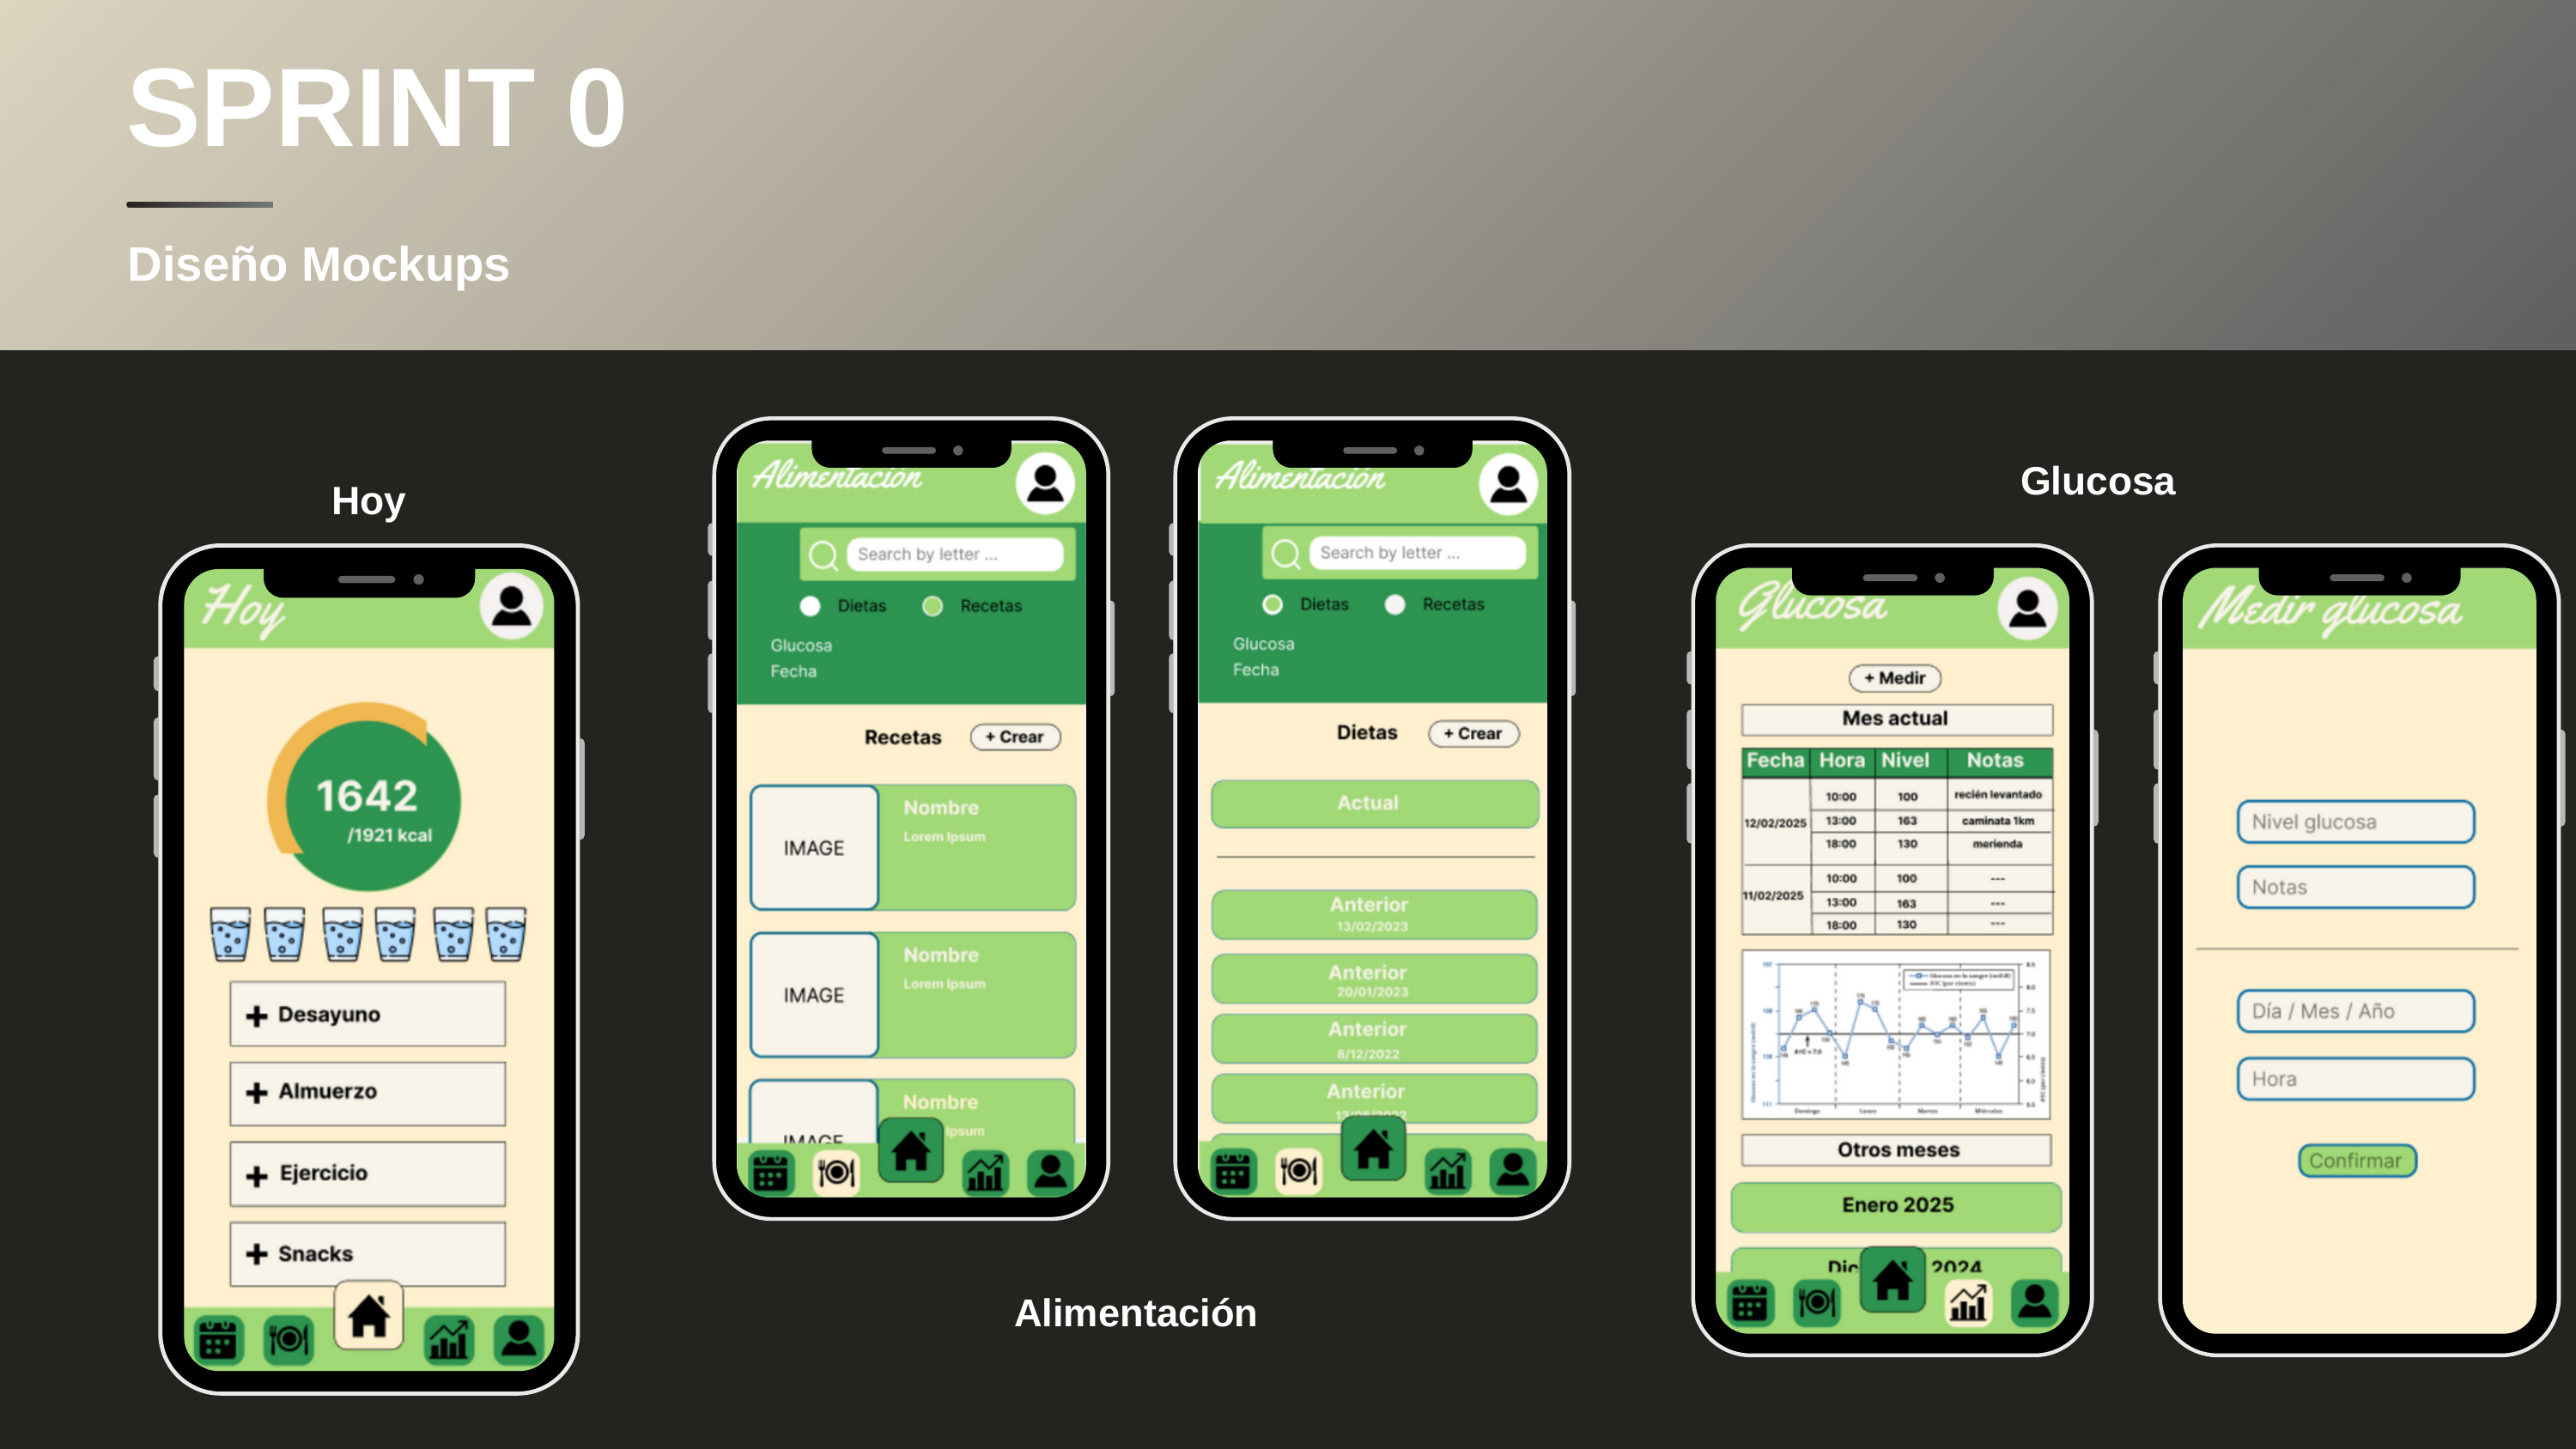

SPRINT 0

Diseño Mockups

Alimentación
Glucosa

Hoy